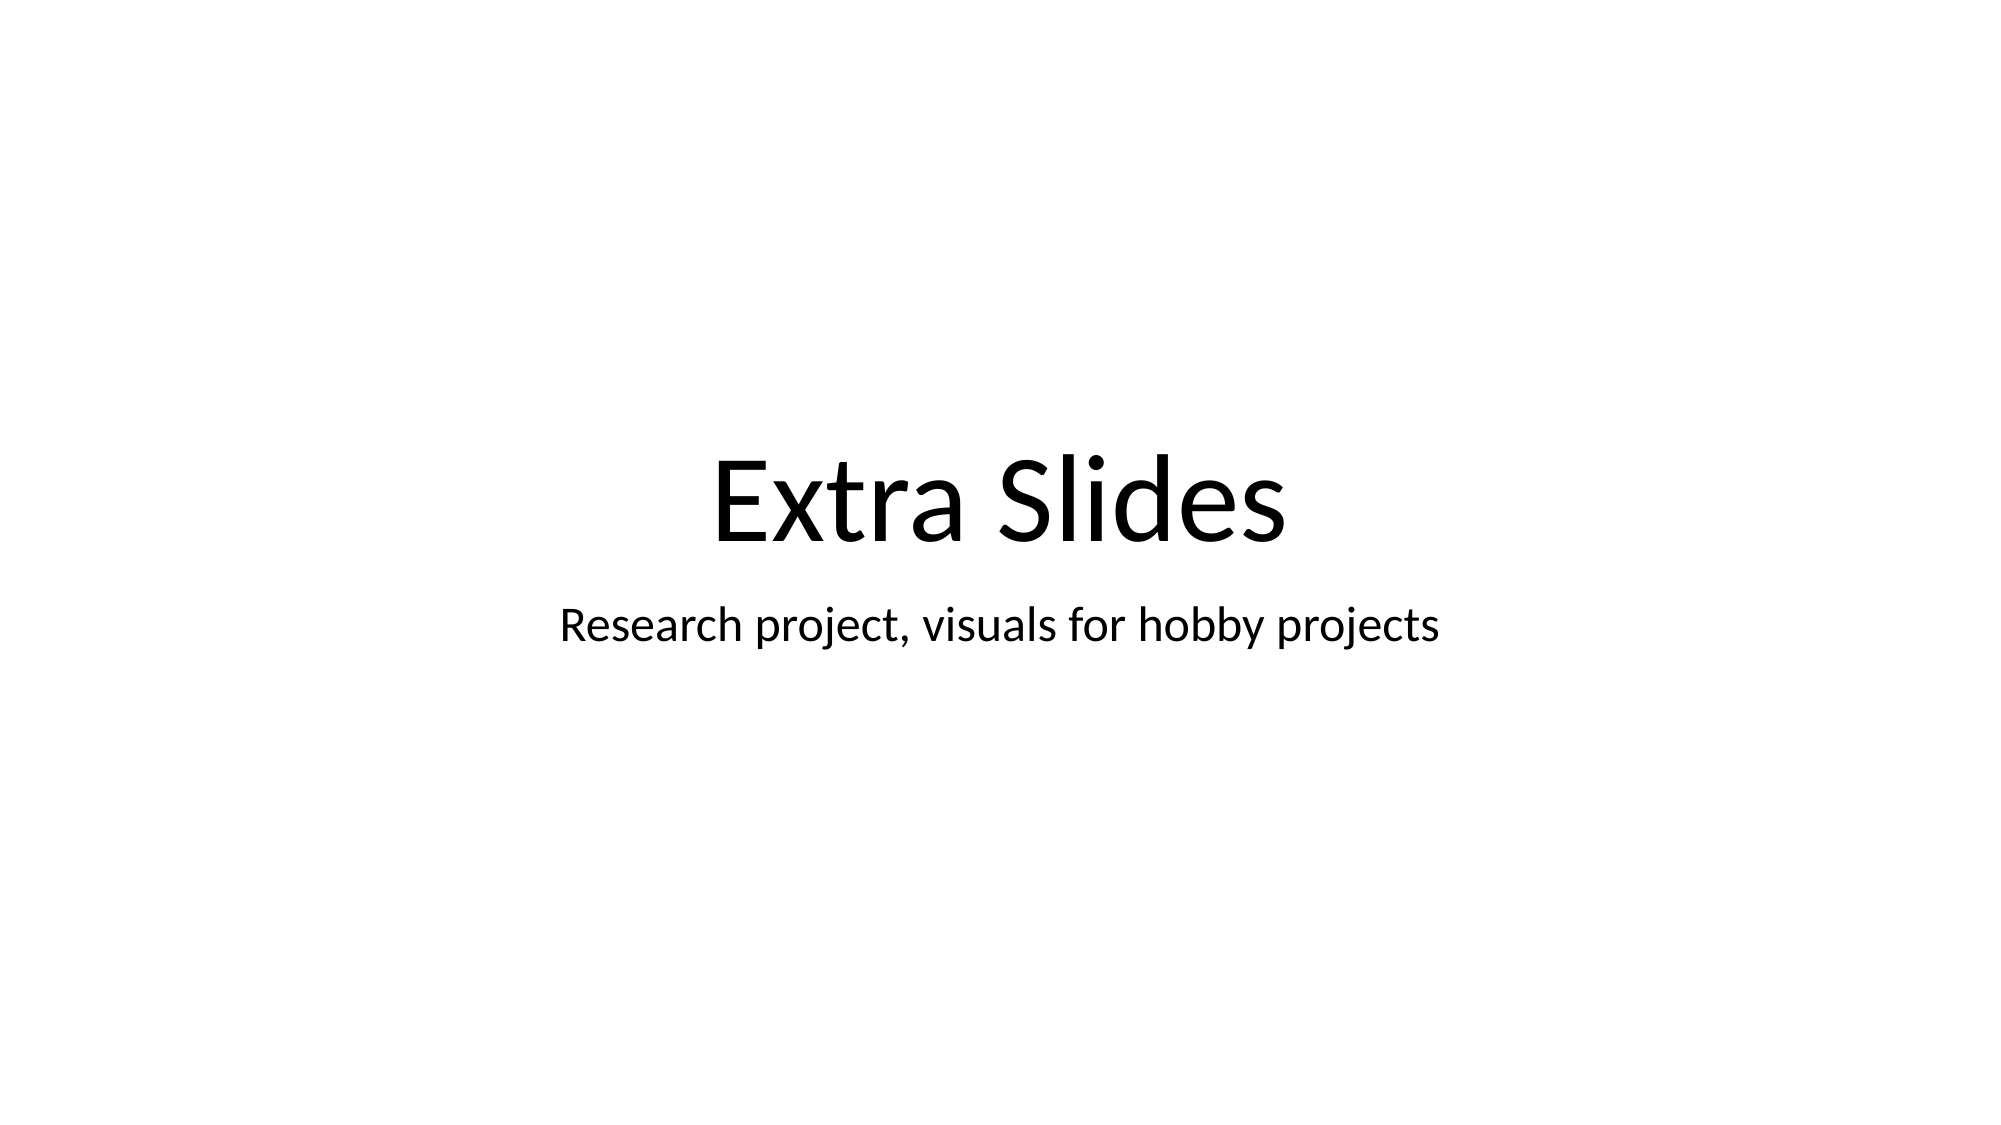

# Extra Slides
Research project, visuals for hobby projects